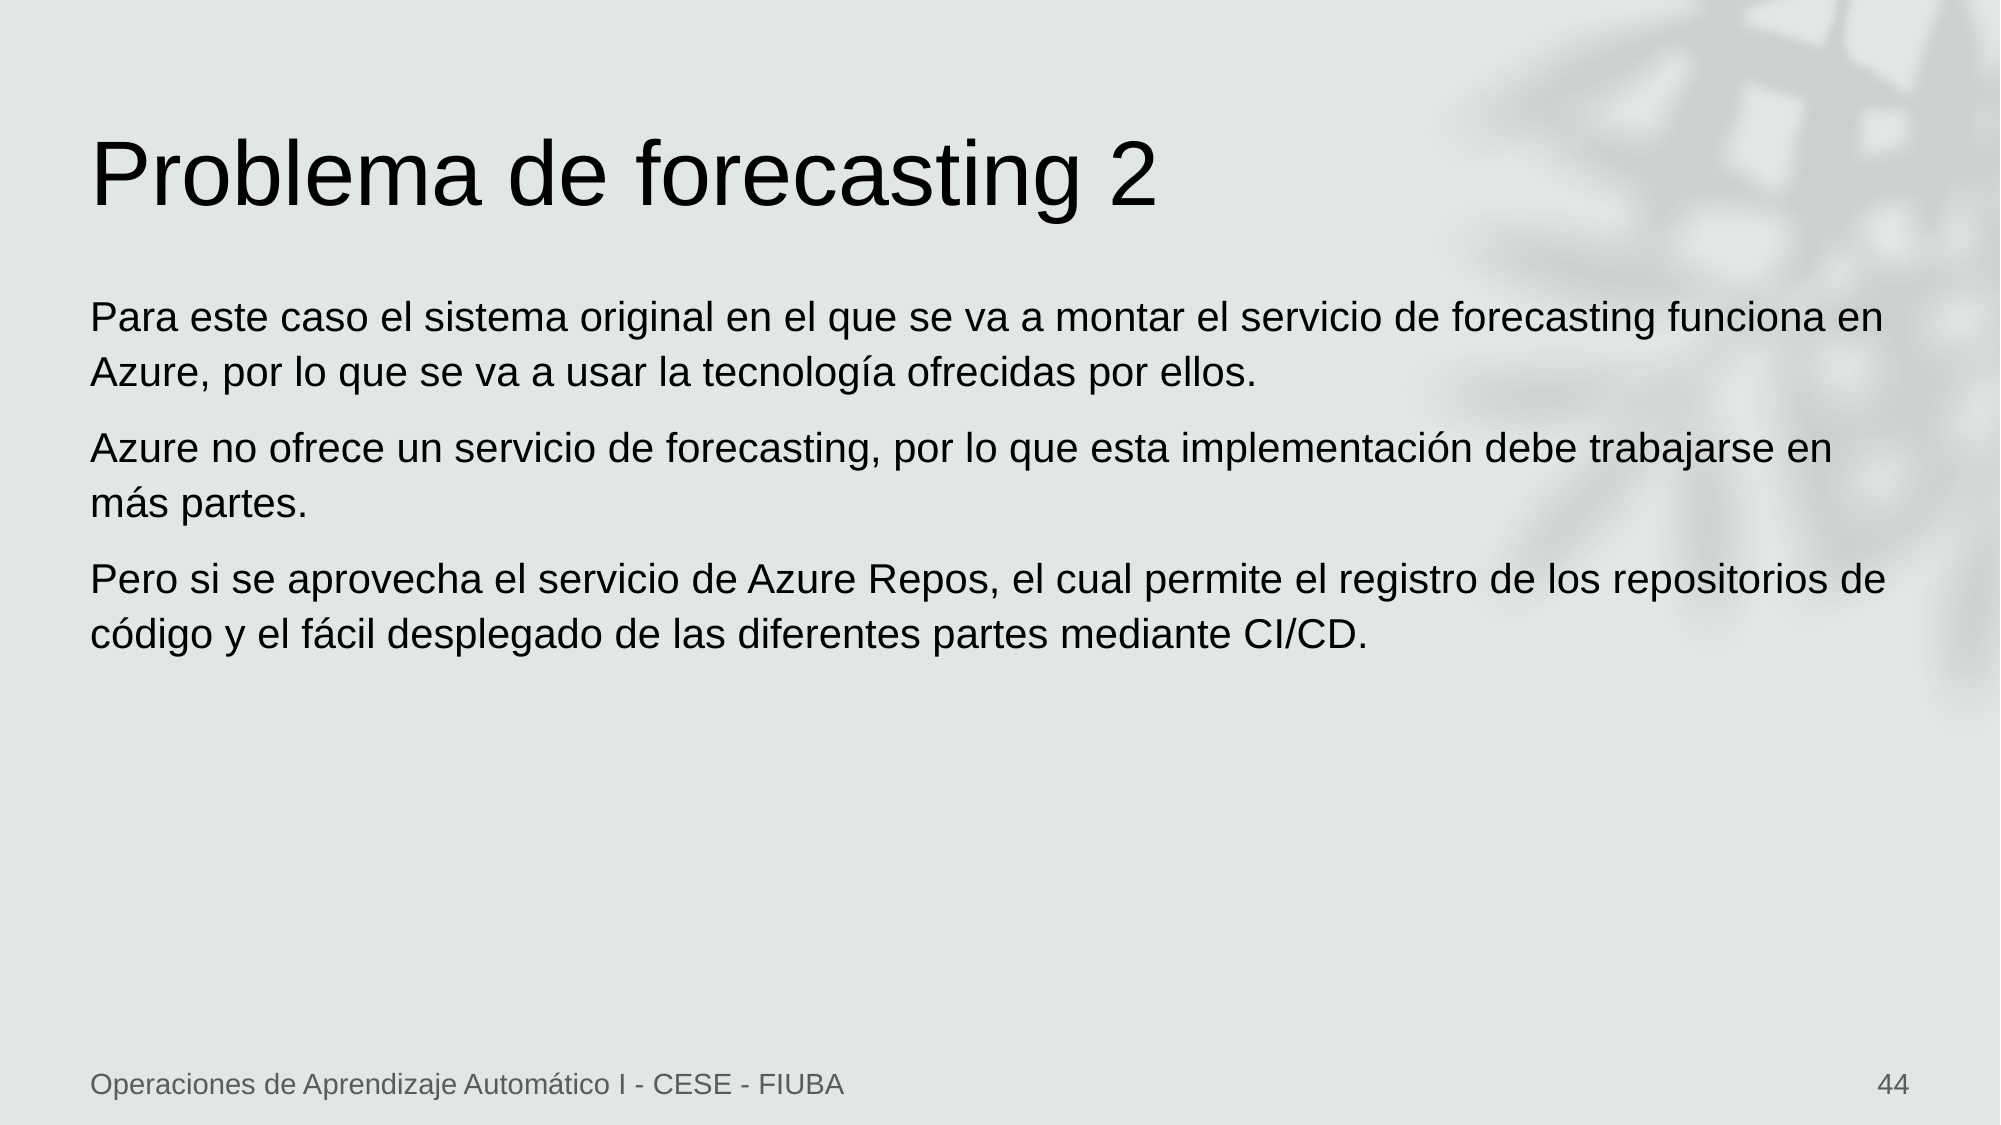

# Problema de forecasting 2
Para este caso el sistema original en el que se va a montar el servicio de forecasting funciona en Azure, por lo que se va a usar la tecnología ofrecidas por ellos.
Azure no ofrece un servicio de forecasting, por lo que esta implementación debe trabajarse en más partes.
Pero si se aprovecha el servicio de Azure Repos, el cual permite el registro de los repositorios de código y el fácil desplegado de las diferentes partes mediante CI/CD.
Operaciones de Aprendizaje Automático I - CESE - FIUBA
44